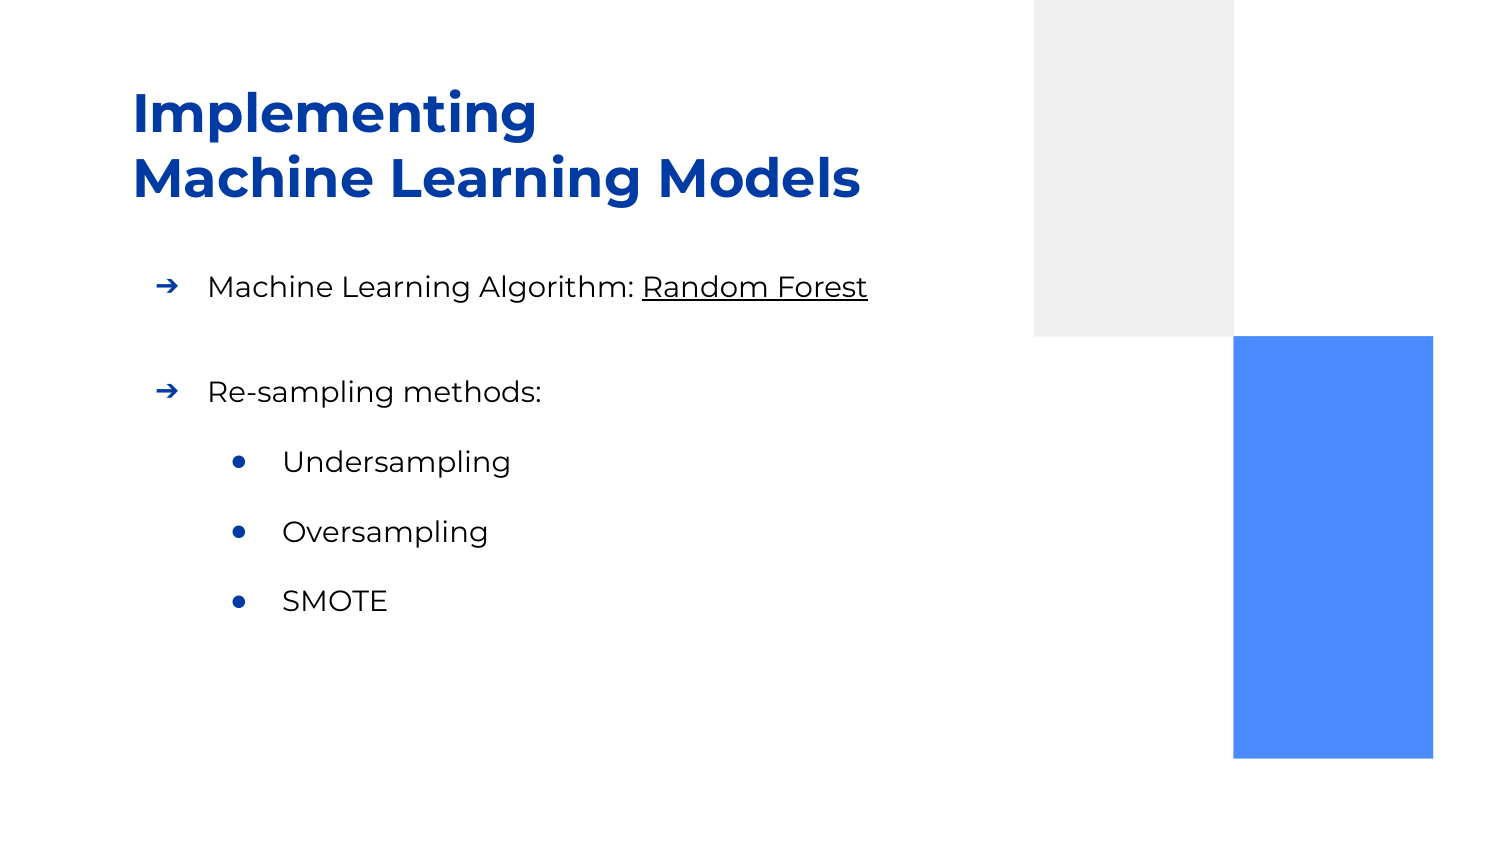

# Implementing
Machine Learning Models
Machine Learning Algorithm: Random Forest

Re-sampling methods:

Undersampling

Oversampling

SMOTE